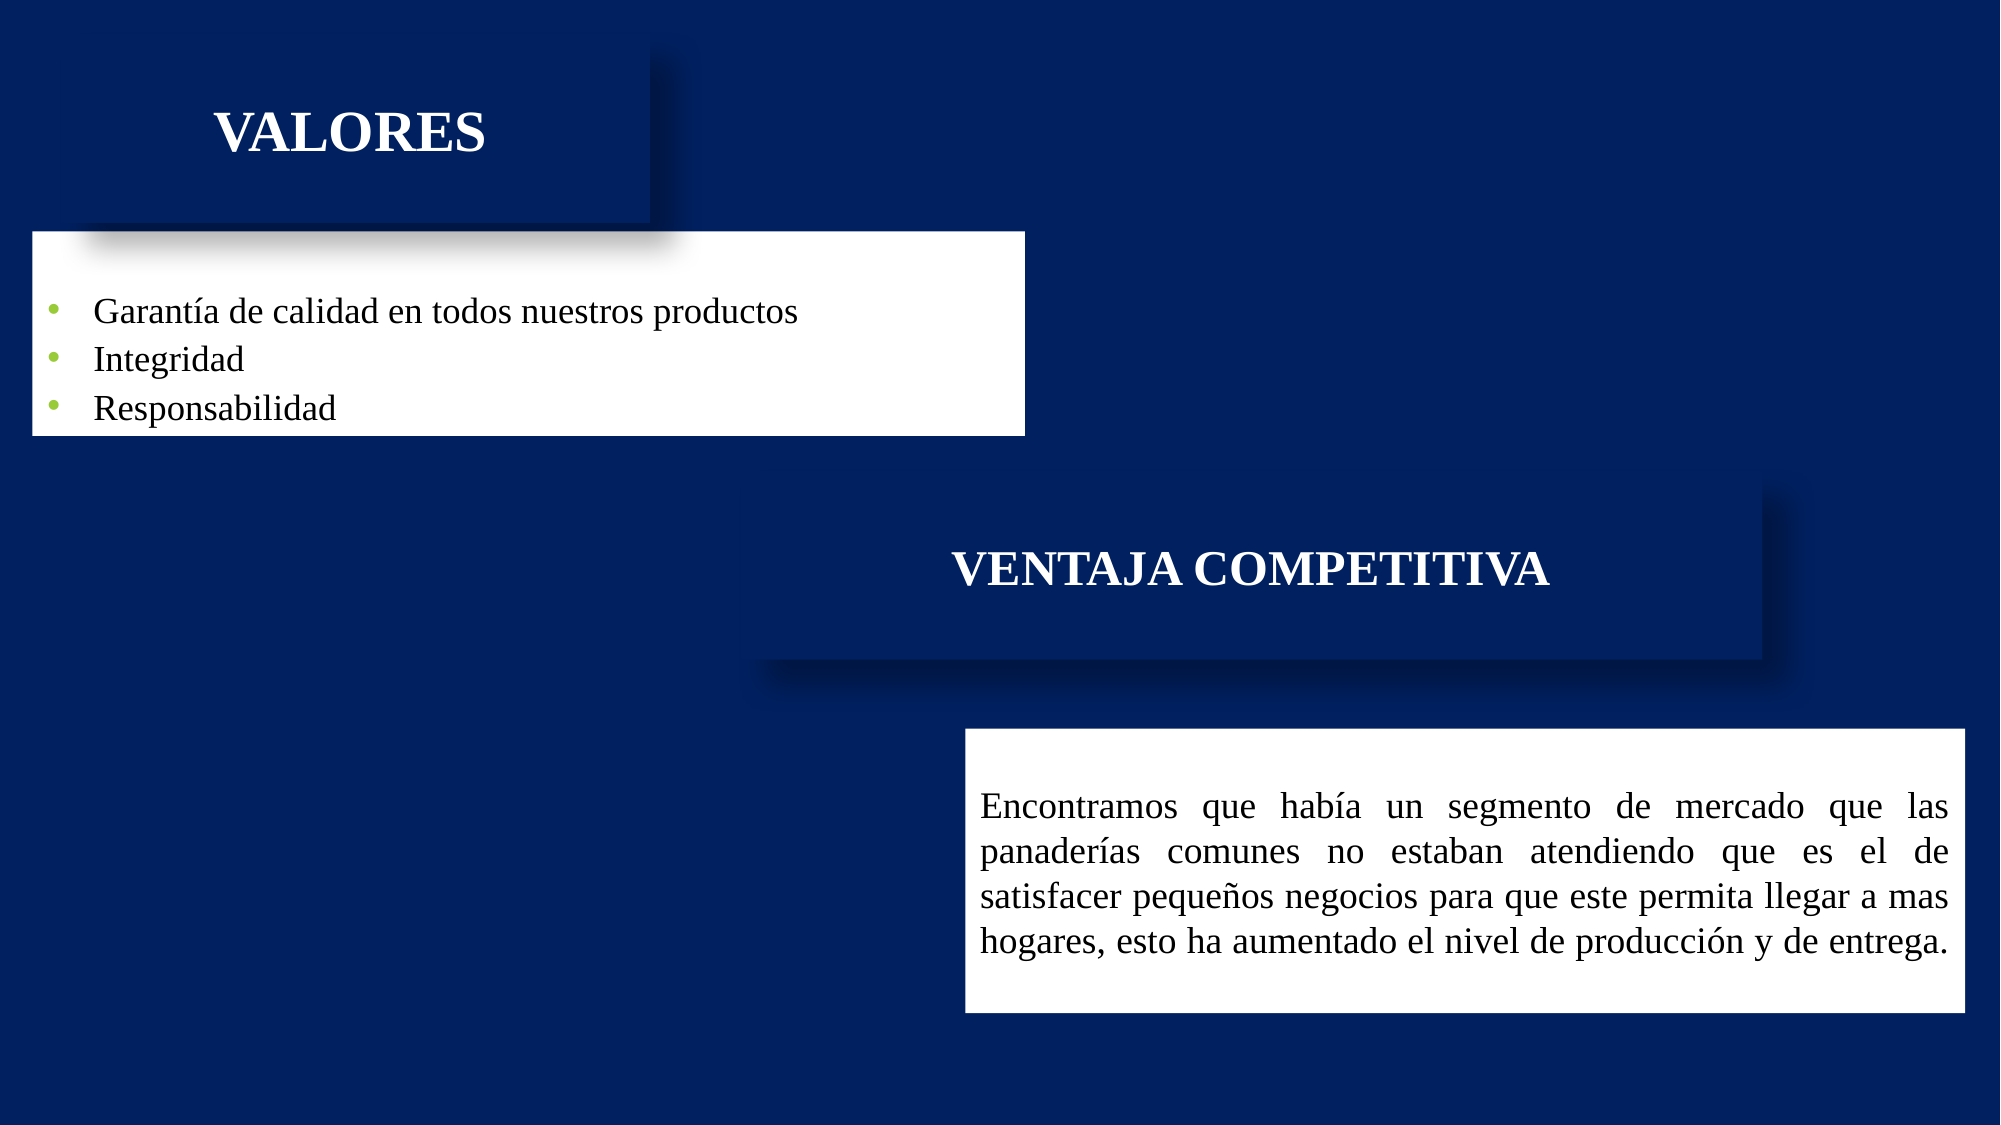

VALORES
#

Garantía de calidad en todos nuestros productos
Integridad
Responsabilidad

VENTAJA COMPETITIVA

Encontramos que había un segmento de mercado que las panaderías comunes no estaban atendiendo que es el de satisfacer pequeños negocios para que este permita llegar a mas hogares, esto ha aumentado el nivel de producción y de entrega.